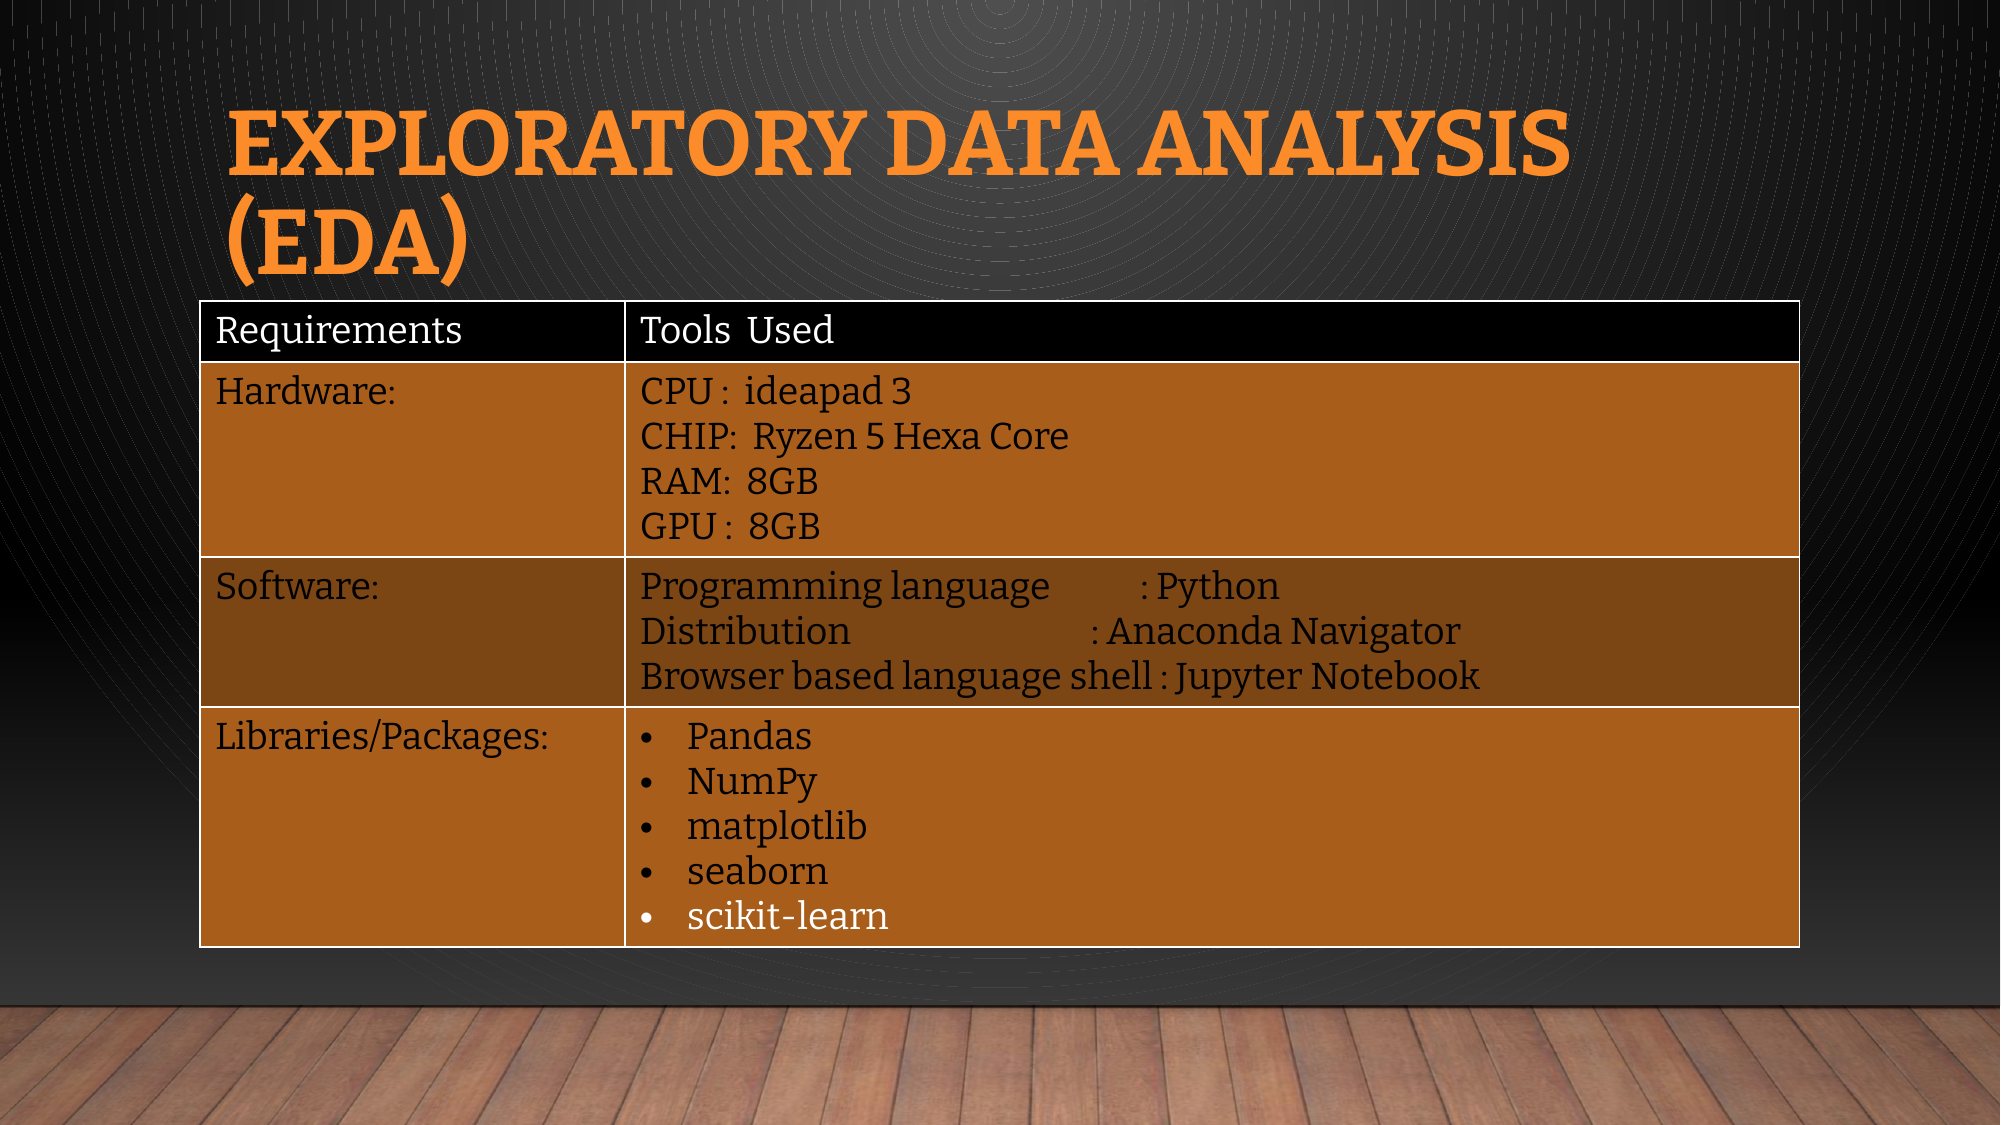

# Exploratory Data Analysis (EDA)
| Requirements | Tools Used |
| --- | --- |
| Hardware: | CPU : ideapad 3 CHIP: Ryzen 5 Hexa Core RAM: 8GB GPU : 8GB |
| Software: | Programming language : Python Distribution : Anaconda Navigator Browser based language shell : Jupyter Notebook |
| Libraries/Packages: | Pandas NumPy matplotlib seaborn scikit-learn |